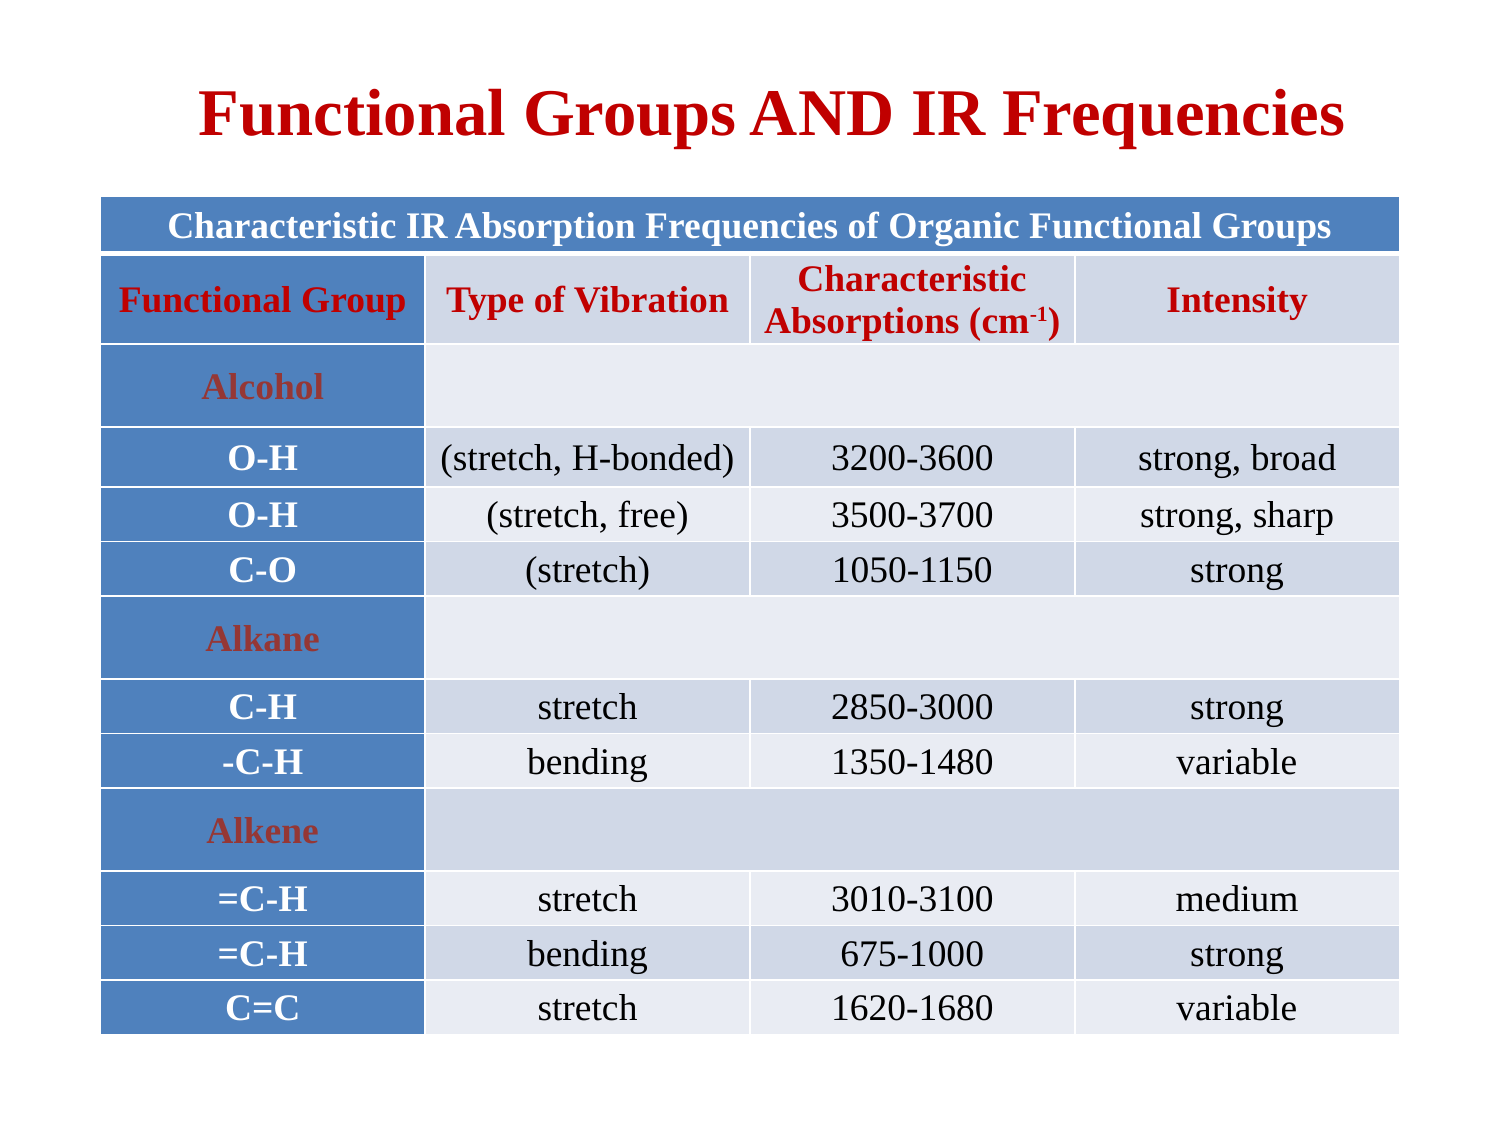

# Functional Groups AND IR Frequencies
| Characteristic IR Absorption Frequencies of Organic Functional Groups |  |  |  |
| --- | --- | --- | --- |
| Functional Group | Type of Vibration | Characteristic Absorptions (cm-1) | Intensity |
| Alcohol |  |  |  |
| O-H | (stretch, H-bonded) | 3200-3600 | strong, broad |
| O-H | (stretch, free) | 3500-3700 | strong, sharp |
| C-O | (stretch) | 1050-1150 | strong |
| Alkane |  |  |  |
| C-H | stretch | 2850-3000 | strong |
| -C-H | bending | 1350-1480 | variable |
| Alkene |  |  |  |
| =C-H | stretch | 3010-3100 | medium |
| =C-H | bending | 675-1000 | strong |
| C=C | stretch | 1620-1680 | variable |